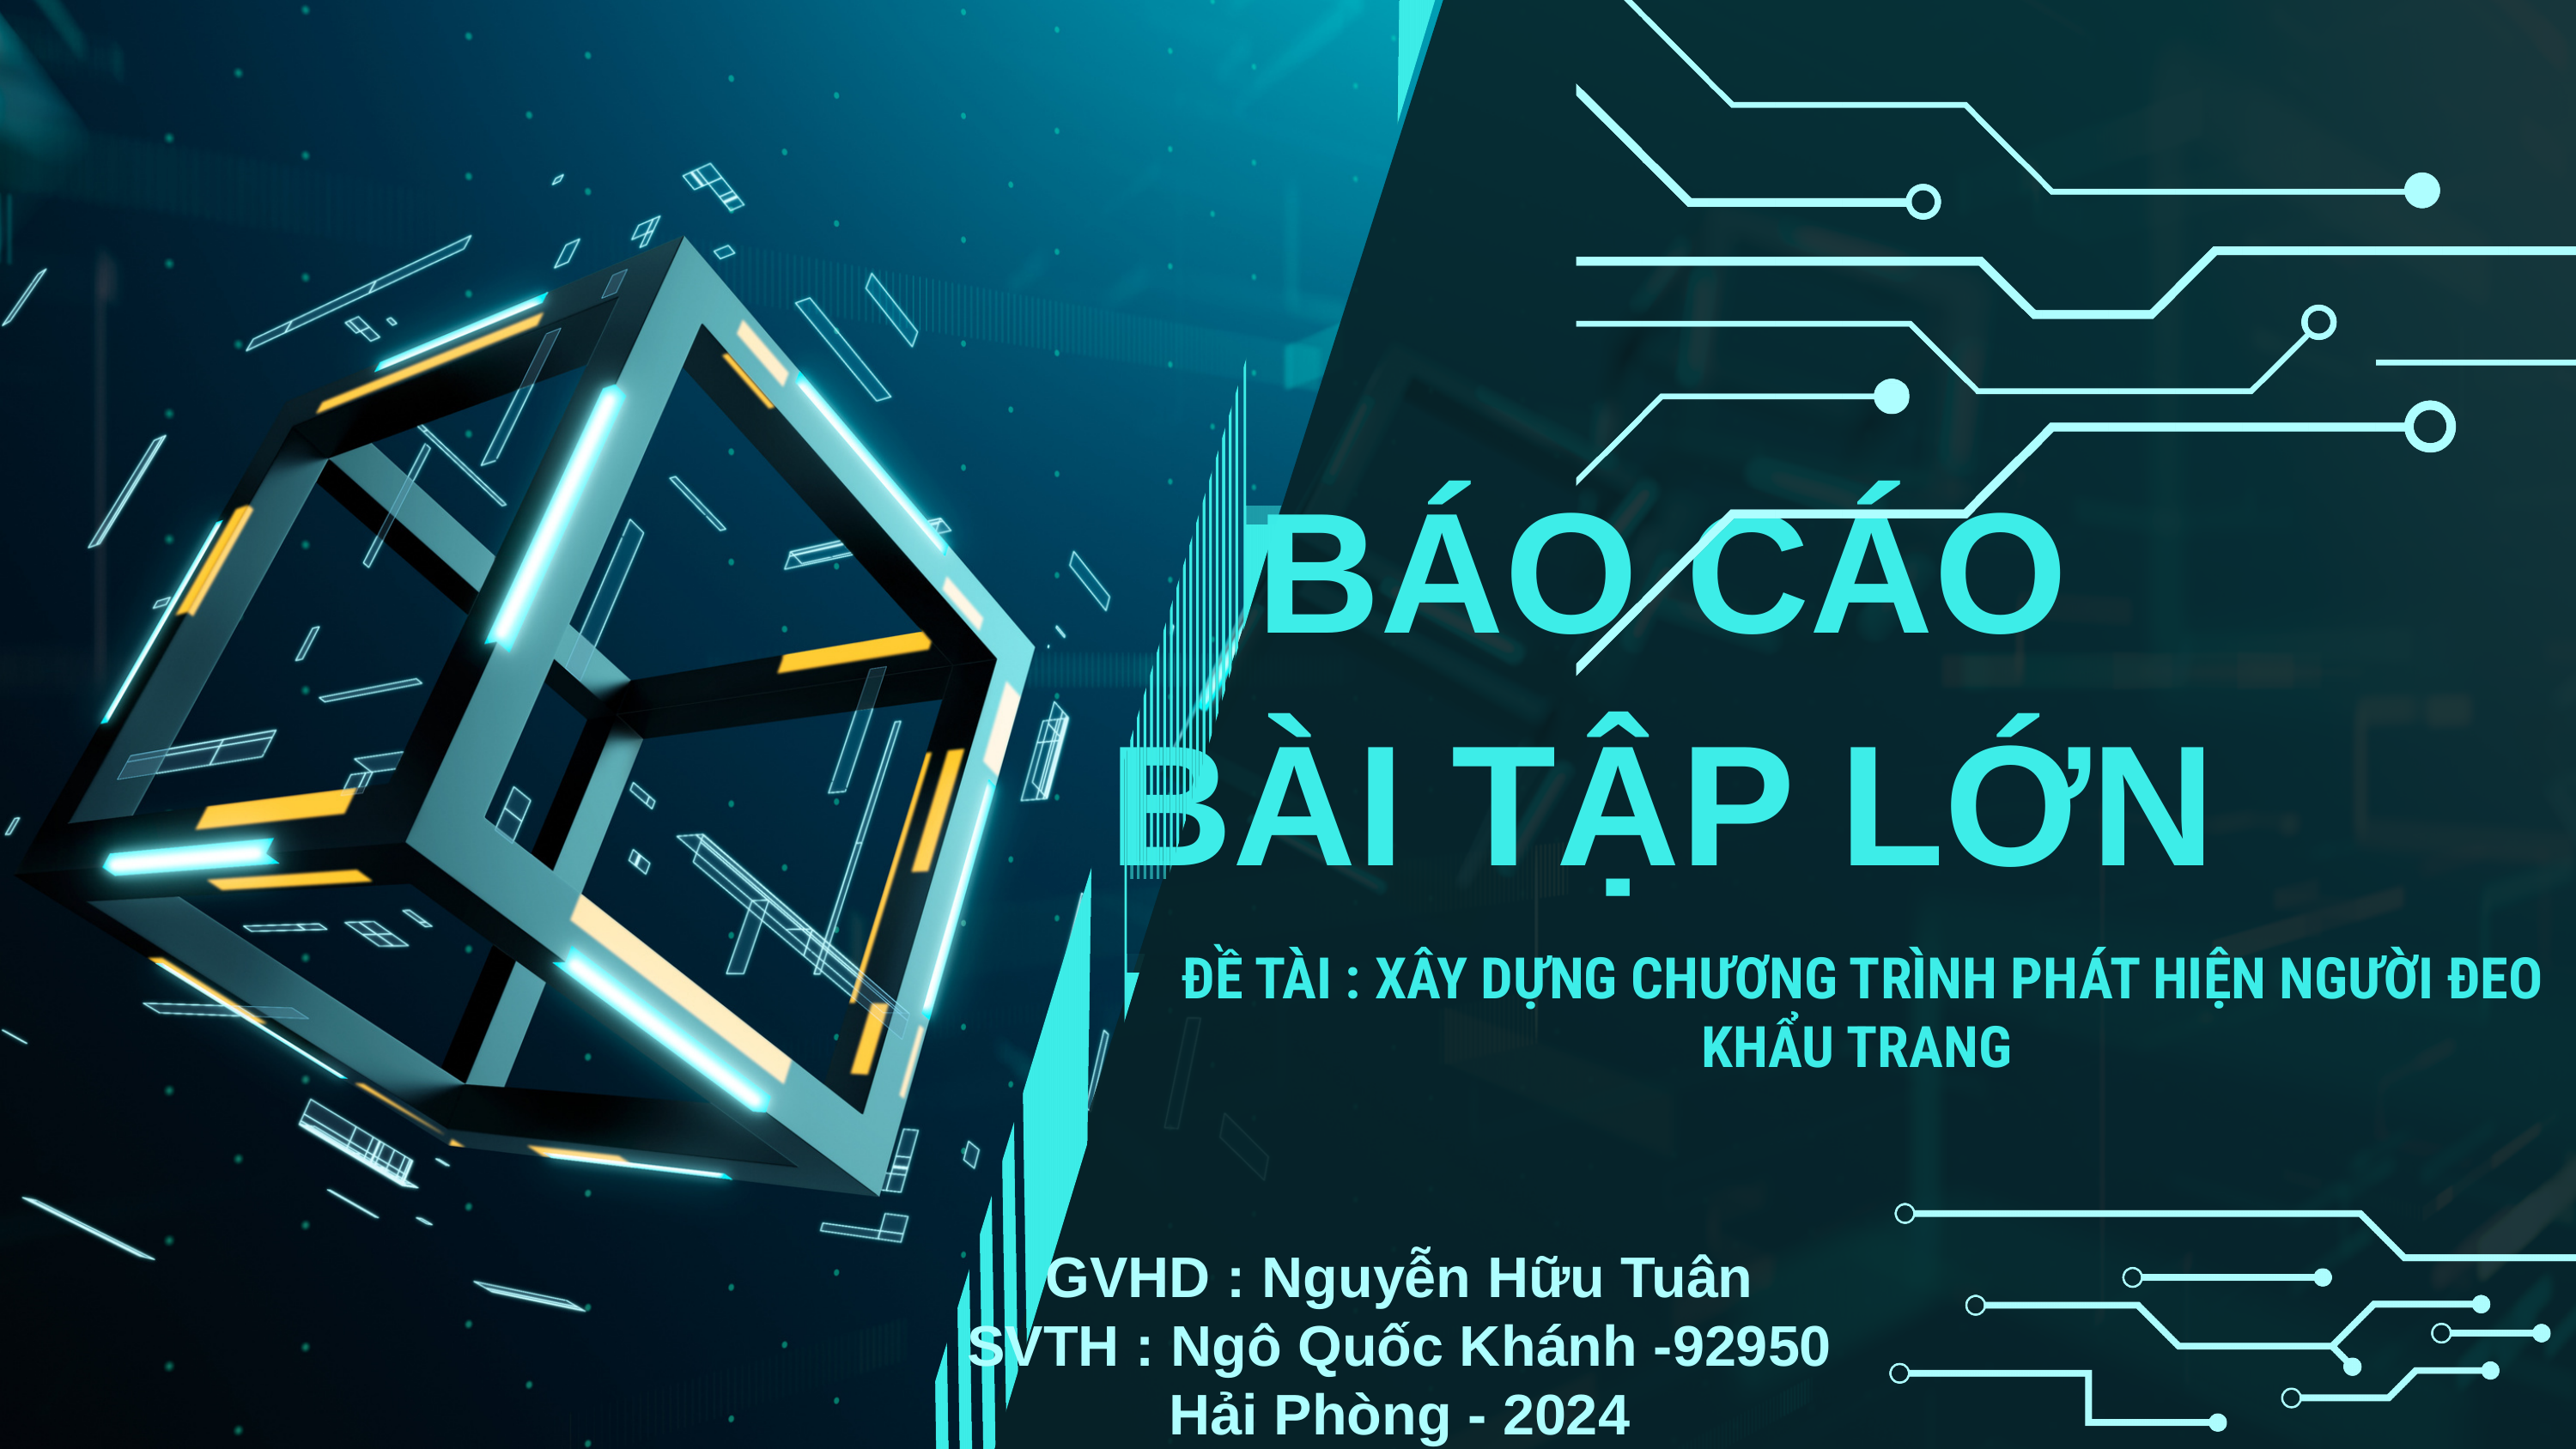

BÁO CÁO
BÀI TẬP LỚN

ĐỀ TÀI : XÂY DỰNG CHƯƠNG TRÌNH PHÁT HIỆN NGƯỜI ĐEO KHẨU TRANG

GVHD : Nguyễn Hữu Tuân
SVTH : Ngô Quốc Khánh -92950
Hải Phòng - 2024